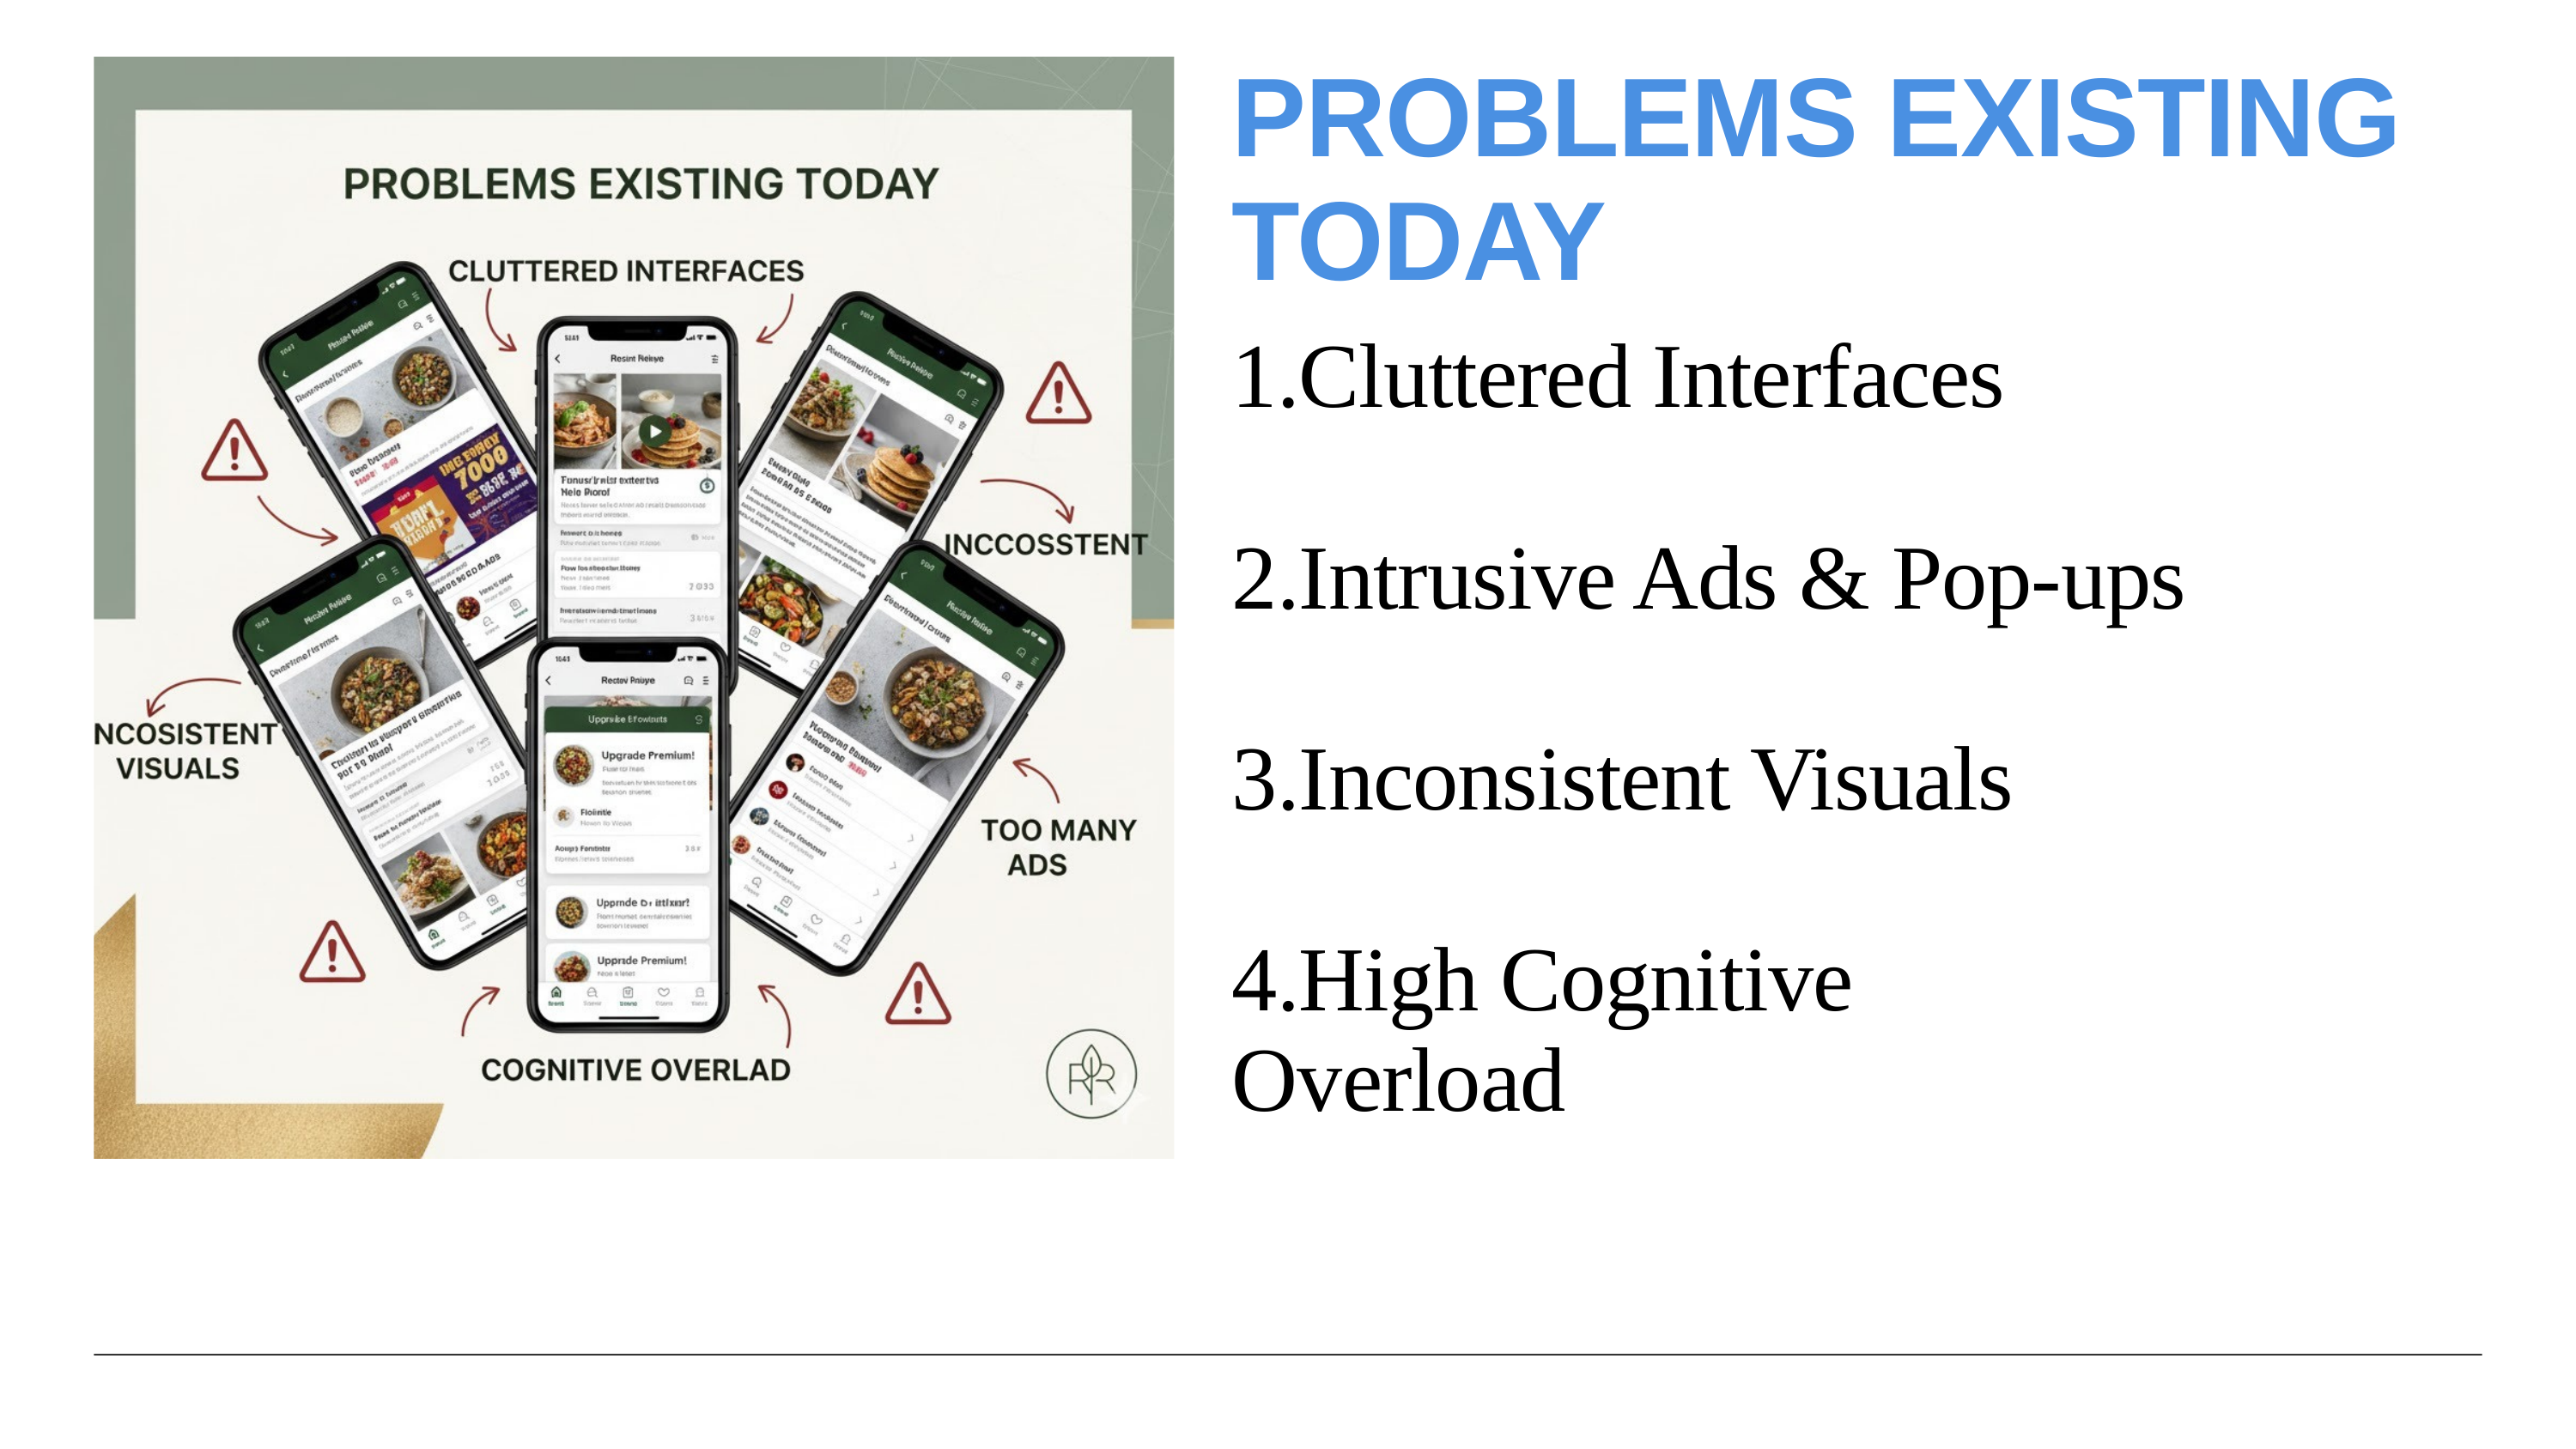

PROBLEMS EXISTING TODAY

1.Cluttered Interfaces

2.Intrusive Ads & Pop-ups

3.Inconsistent Visuals

4.High Cognitive Overload